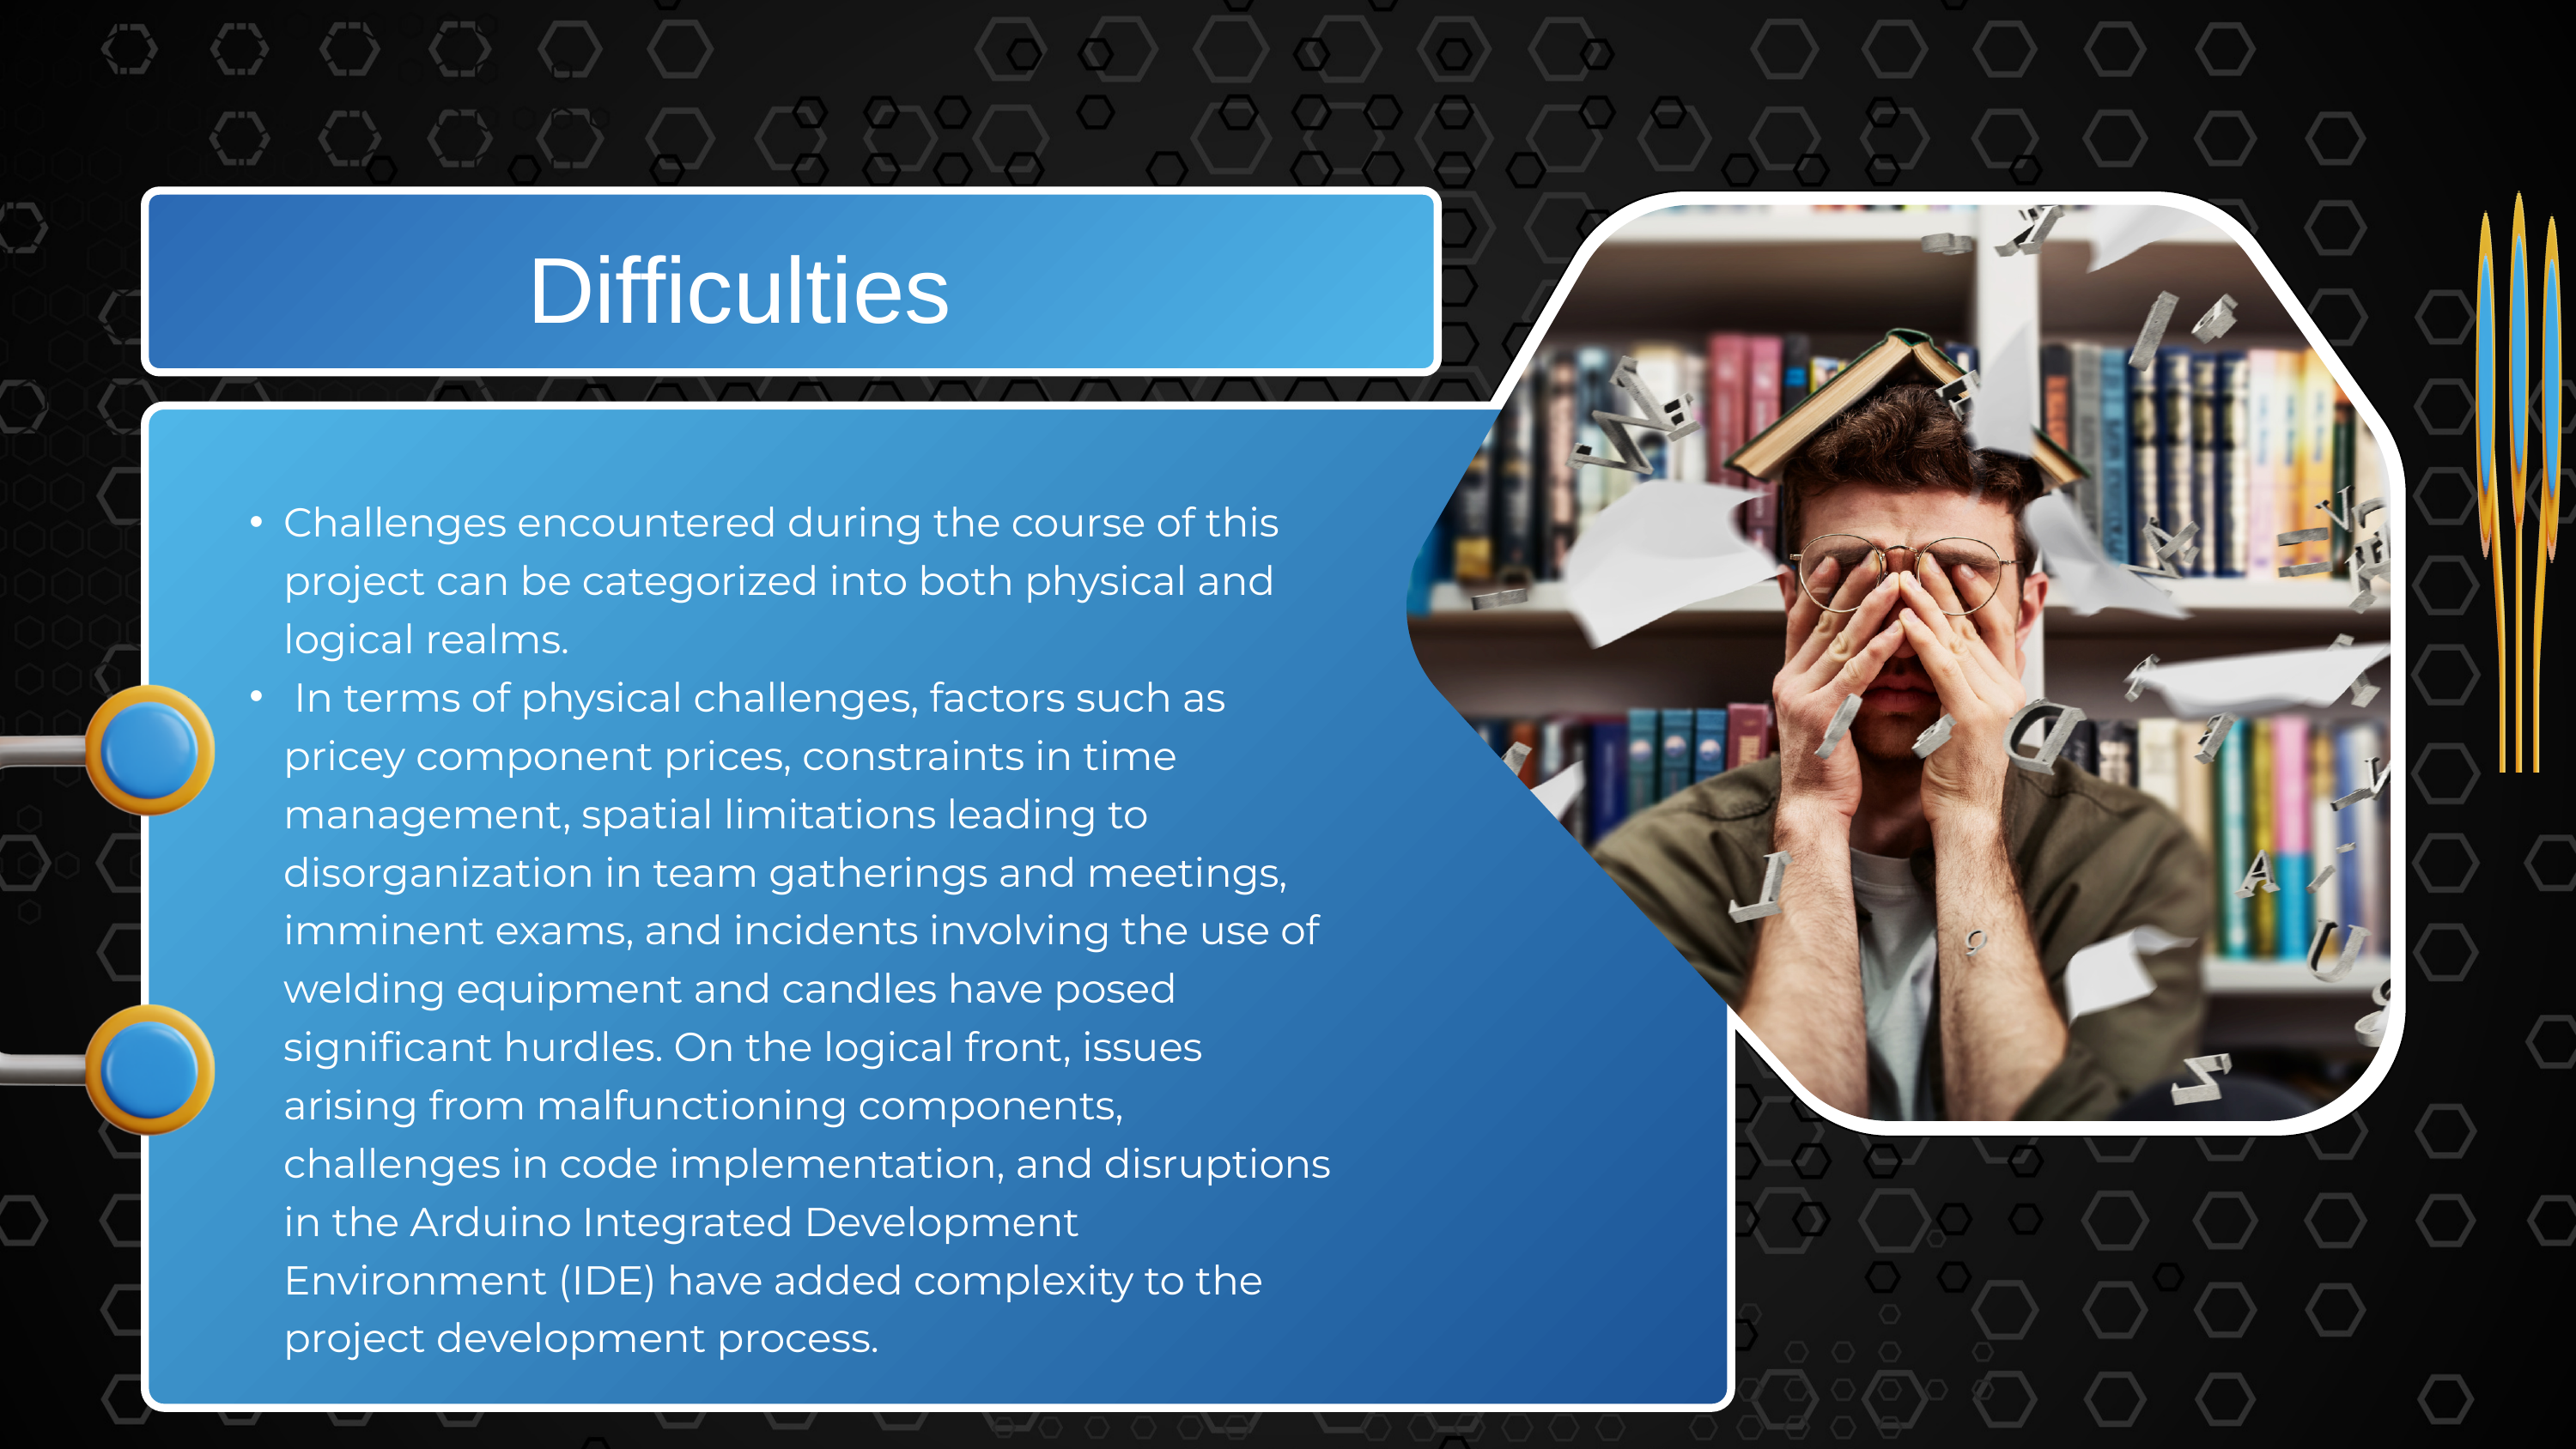

Difficulties

Challenges encountered during the course of this project can be categorized into both physical and logical realms.
 In terms of physical challenges, factors such as pricey component prices, constraints in time management, spatial limitations leading to disorganization in team gatherings and meetings, imminent exams, and incidents involving the use of welding equipment and candles have posed significant hurdles. On the logical front, issues arising from malfunctioning components, challenges in code implementation, and disruptions in the Arduino Integrated Development Environment (IDE) have added complexity to the project development process.